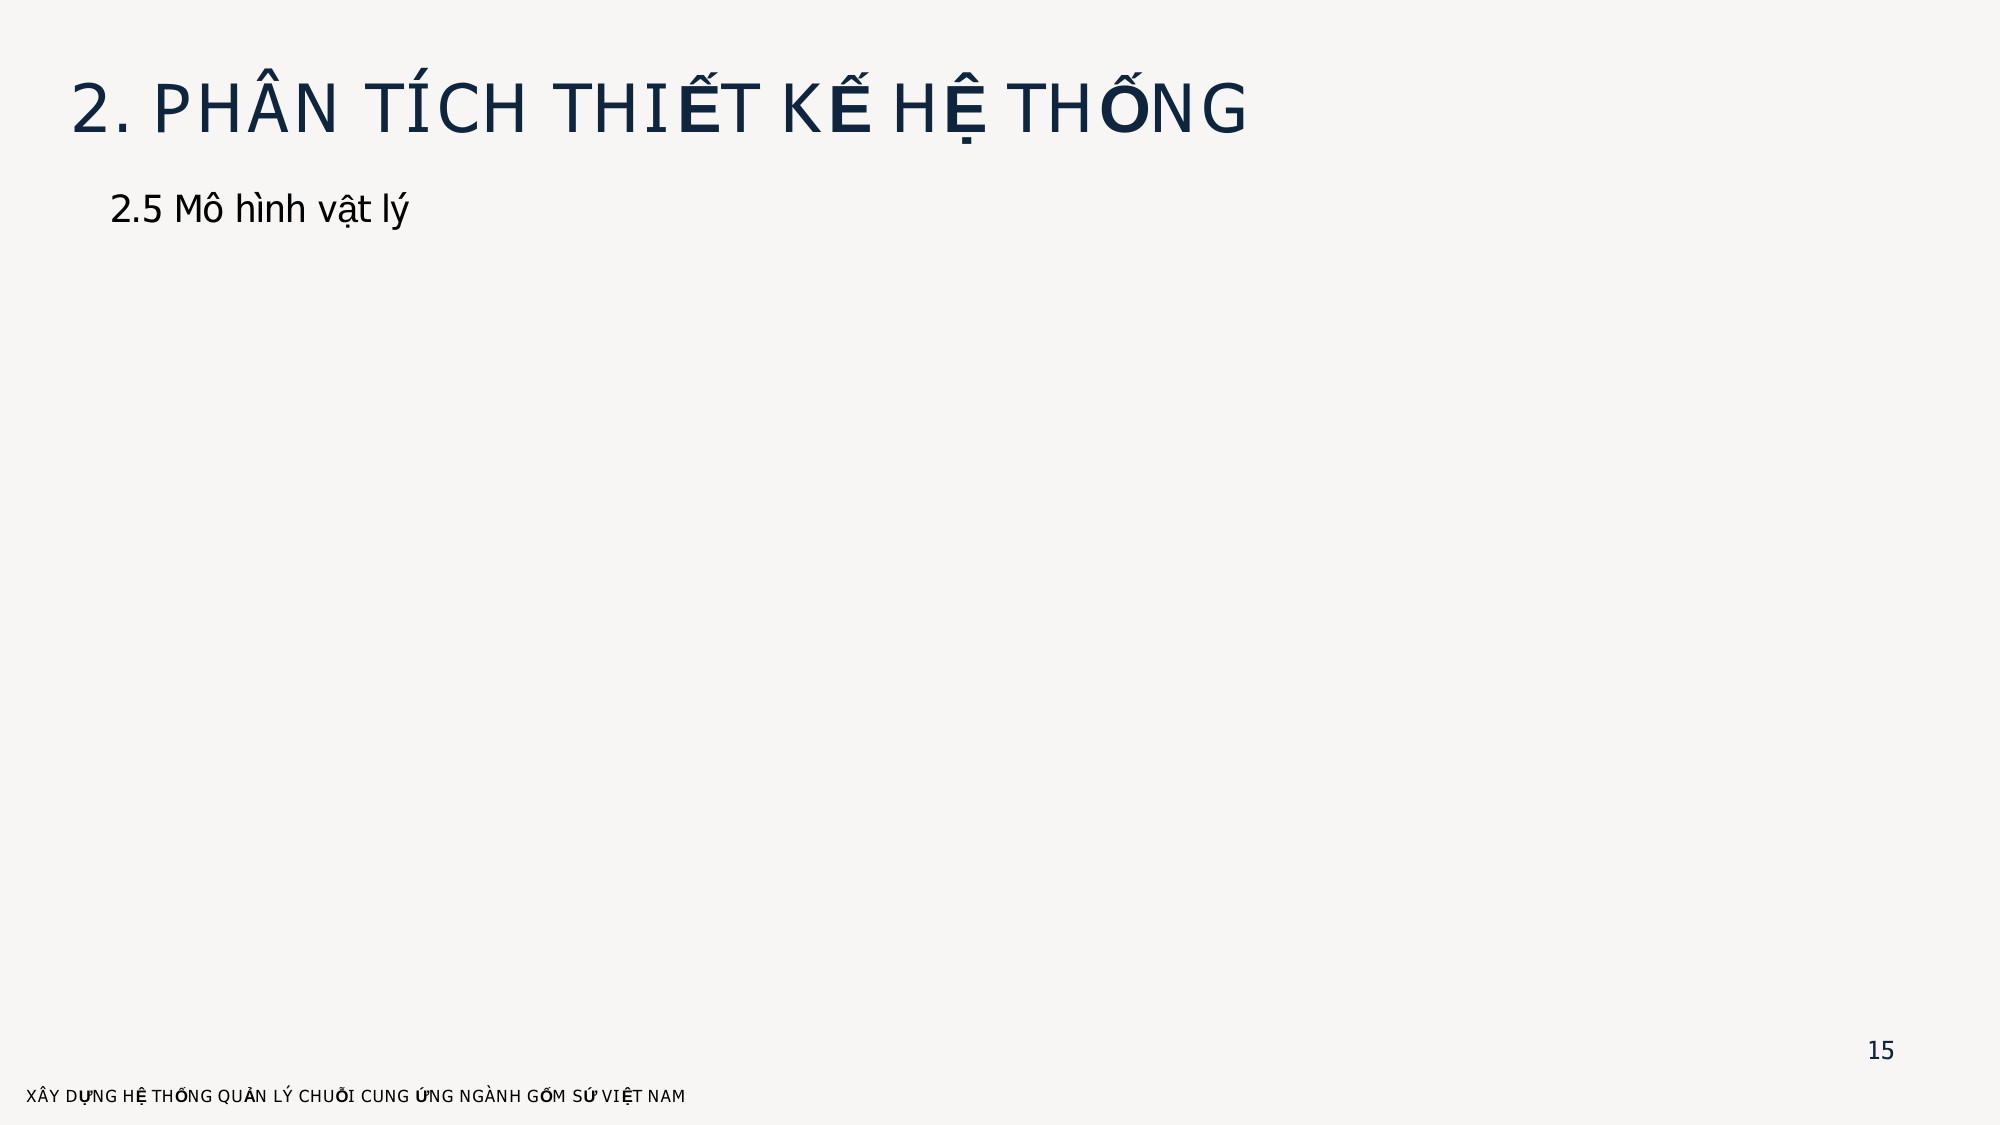

2. PHÂN TÍCH THIẾT KẾ HỆ THỐNG
2.5 Mô hình vật lý
15
XÂY DỰNG HỆ THỐNG QUẢN LÝ CHUỖI CUNG ỨNG NGÀNH GỐM SỨ VIỆT NAM